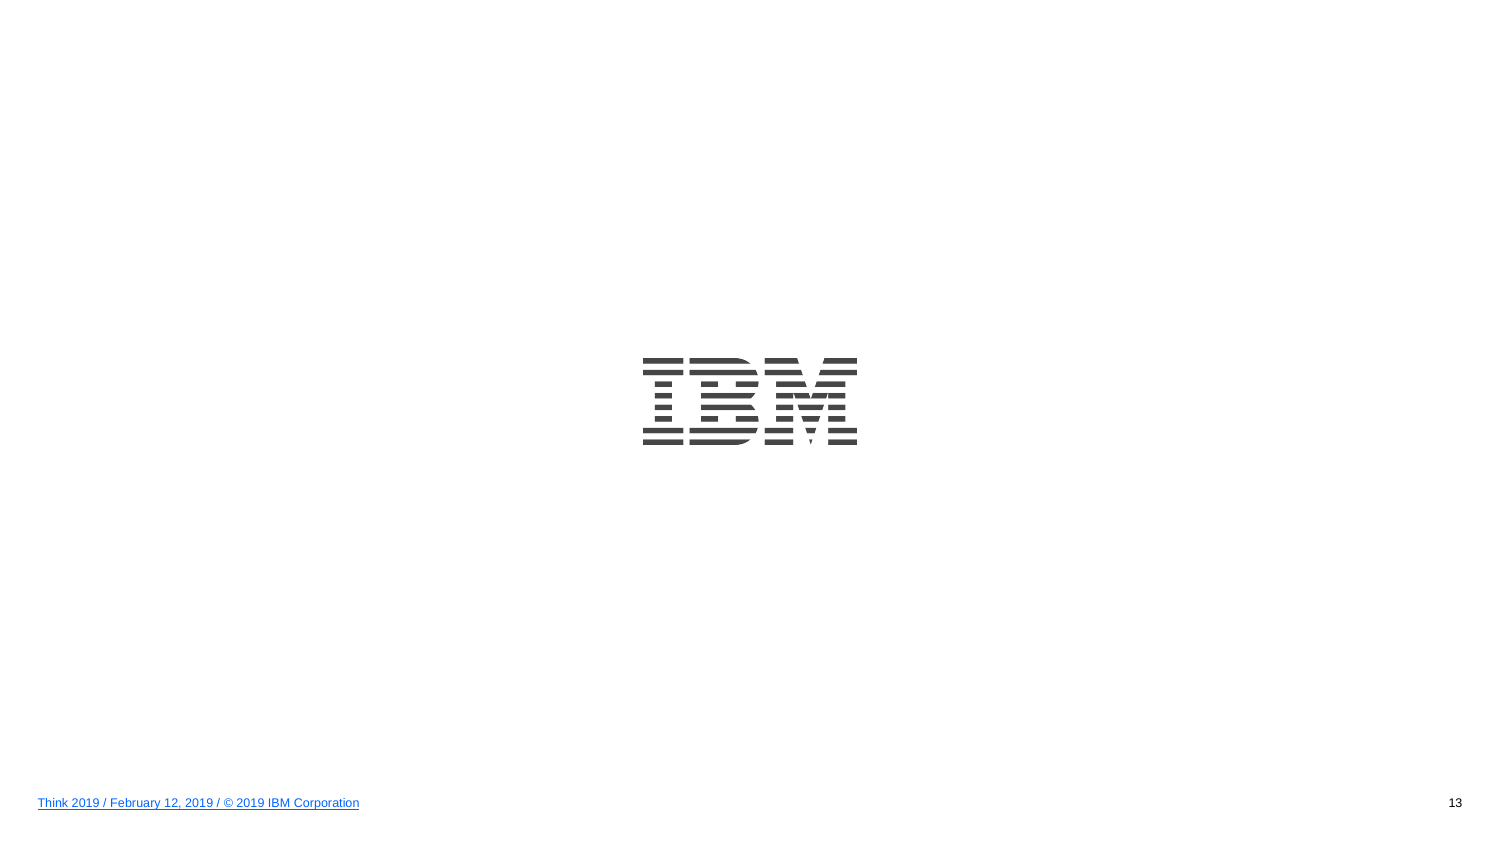

®
Think 2019 / February 12, 2019 / © 2019 IBM Corporation
13